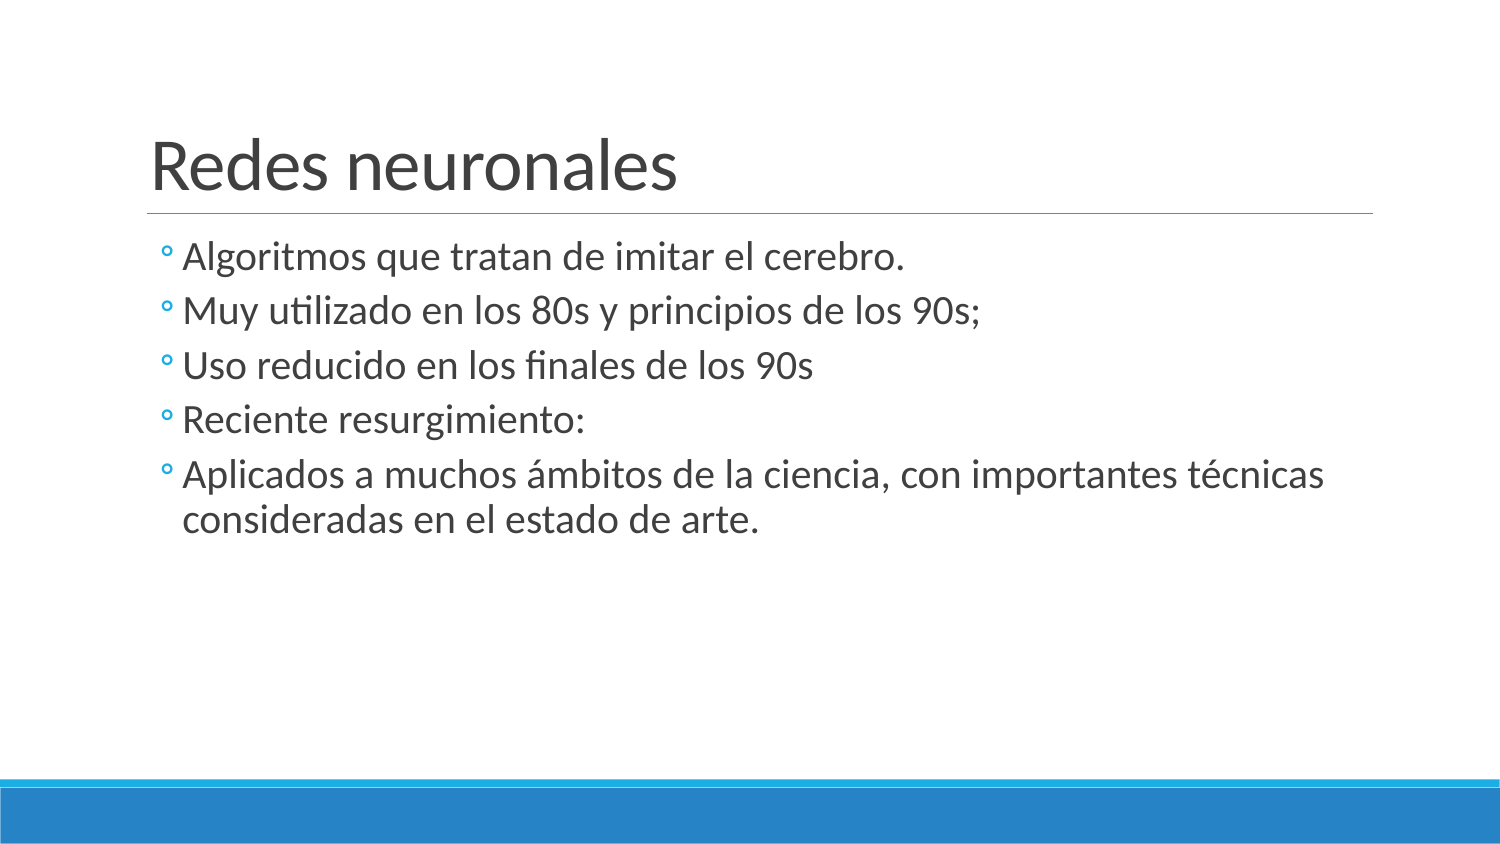

# Redes neuronales
Algoritmos que tratan de imitar el cerebro.
Muy utilizado en los 80s y principios de los 90s;
Uso reducido en los finales de los 90s
Reciente resurgimiento:
Aplicados a muchos ámbitos de la ciencia, con importantes técnicas consideradas en el estado de arte.